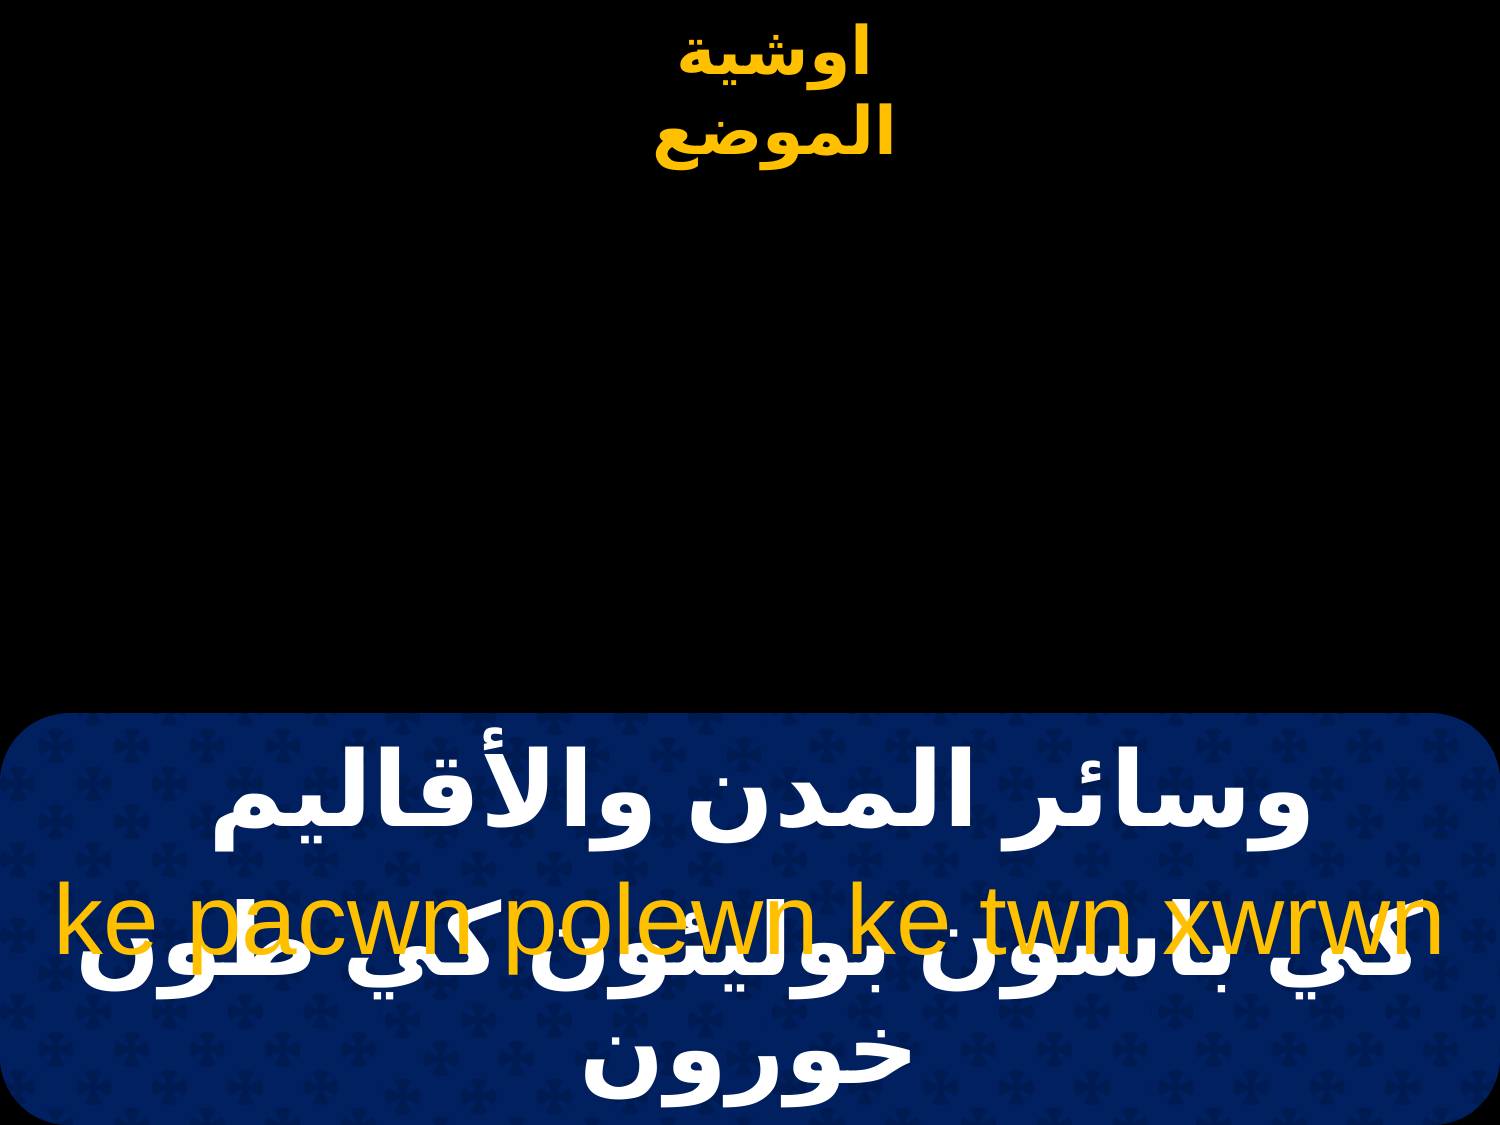

# وسائر المدن والأقاليم
ke pacwn polewn ke twn xwrwn
كي باسون بوليئون كي طون خورون